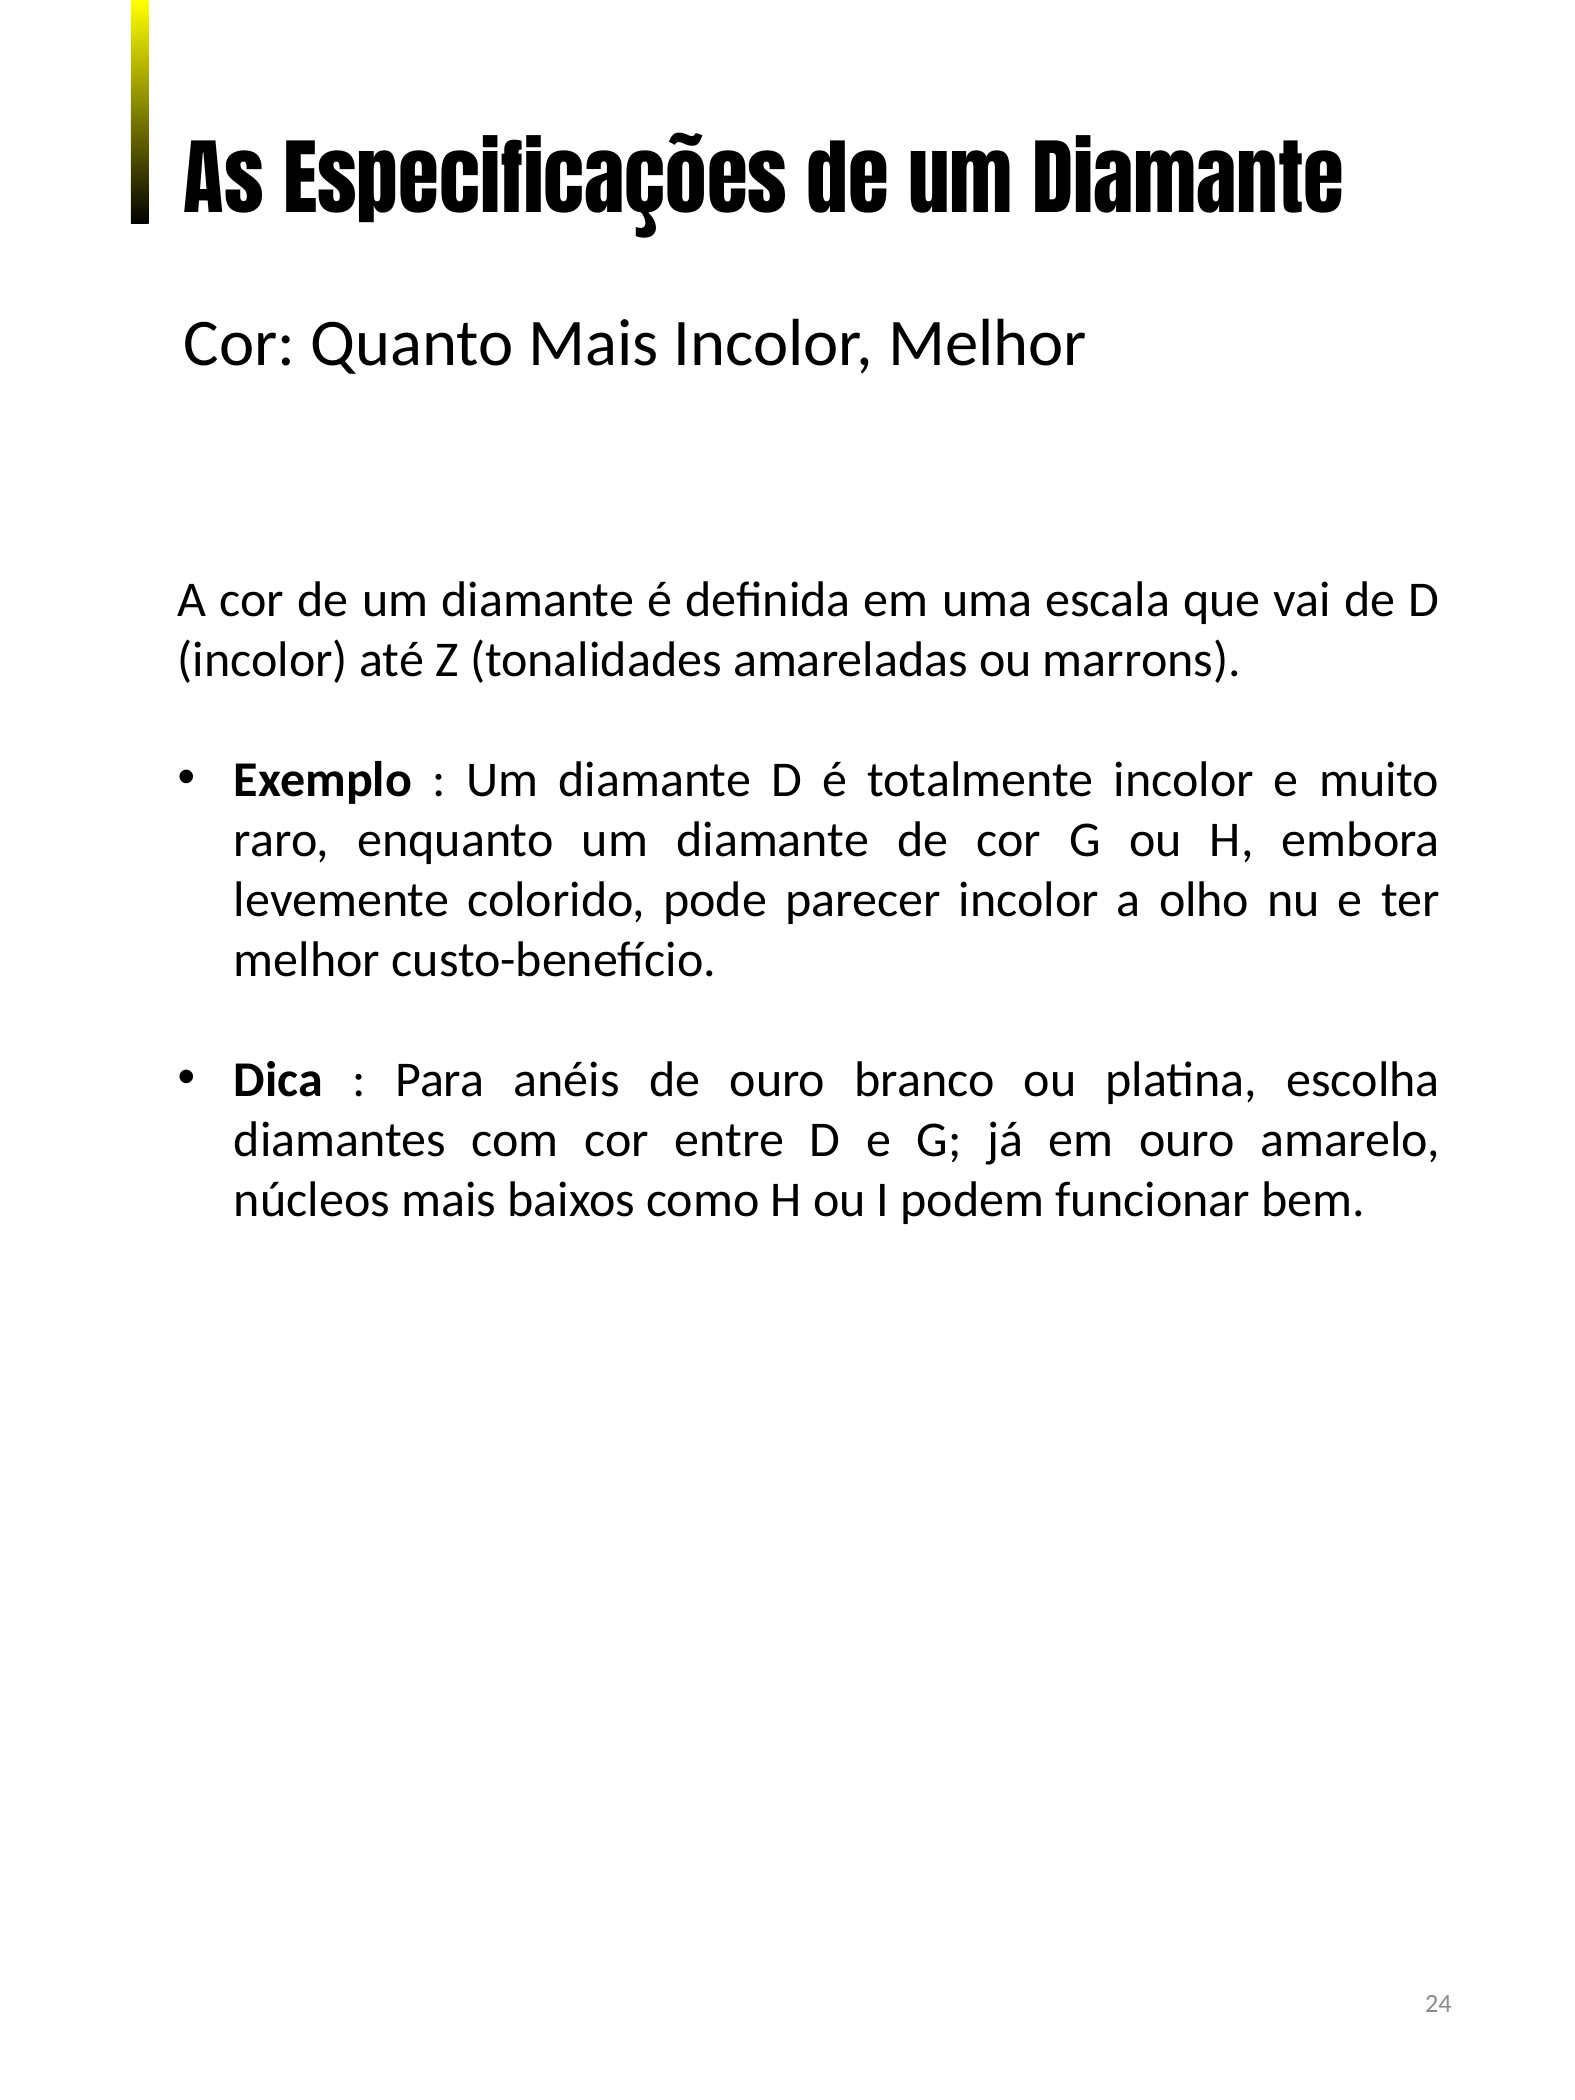

As Especificações de um Diamante
Cor: Quanto Mais Incolor, Melhor
A cor de um diamante é definida em uma escala que vai de D (incolor) até Z (tonalidades amareladas ou marrons).

Exemplo : Um diamante D é totalmente incolor e muito raro, enquanto um diamante de cor G ou H, embora levemente colorido, pode parecer incolor a olho nu e ter melhor custo-benefício.

Dica : Para anéis de ouro branco ou platina, escolha diamantes com cor entre D e G; já em ouro amarelo, núcleos mais baixos como H ou I podem funcionar bem.
24